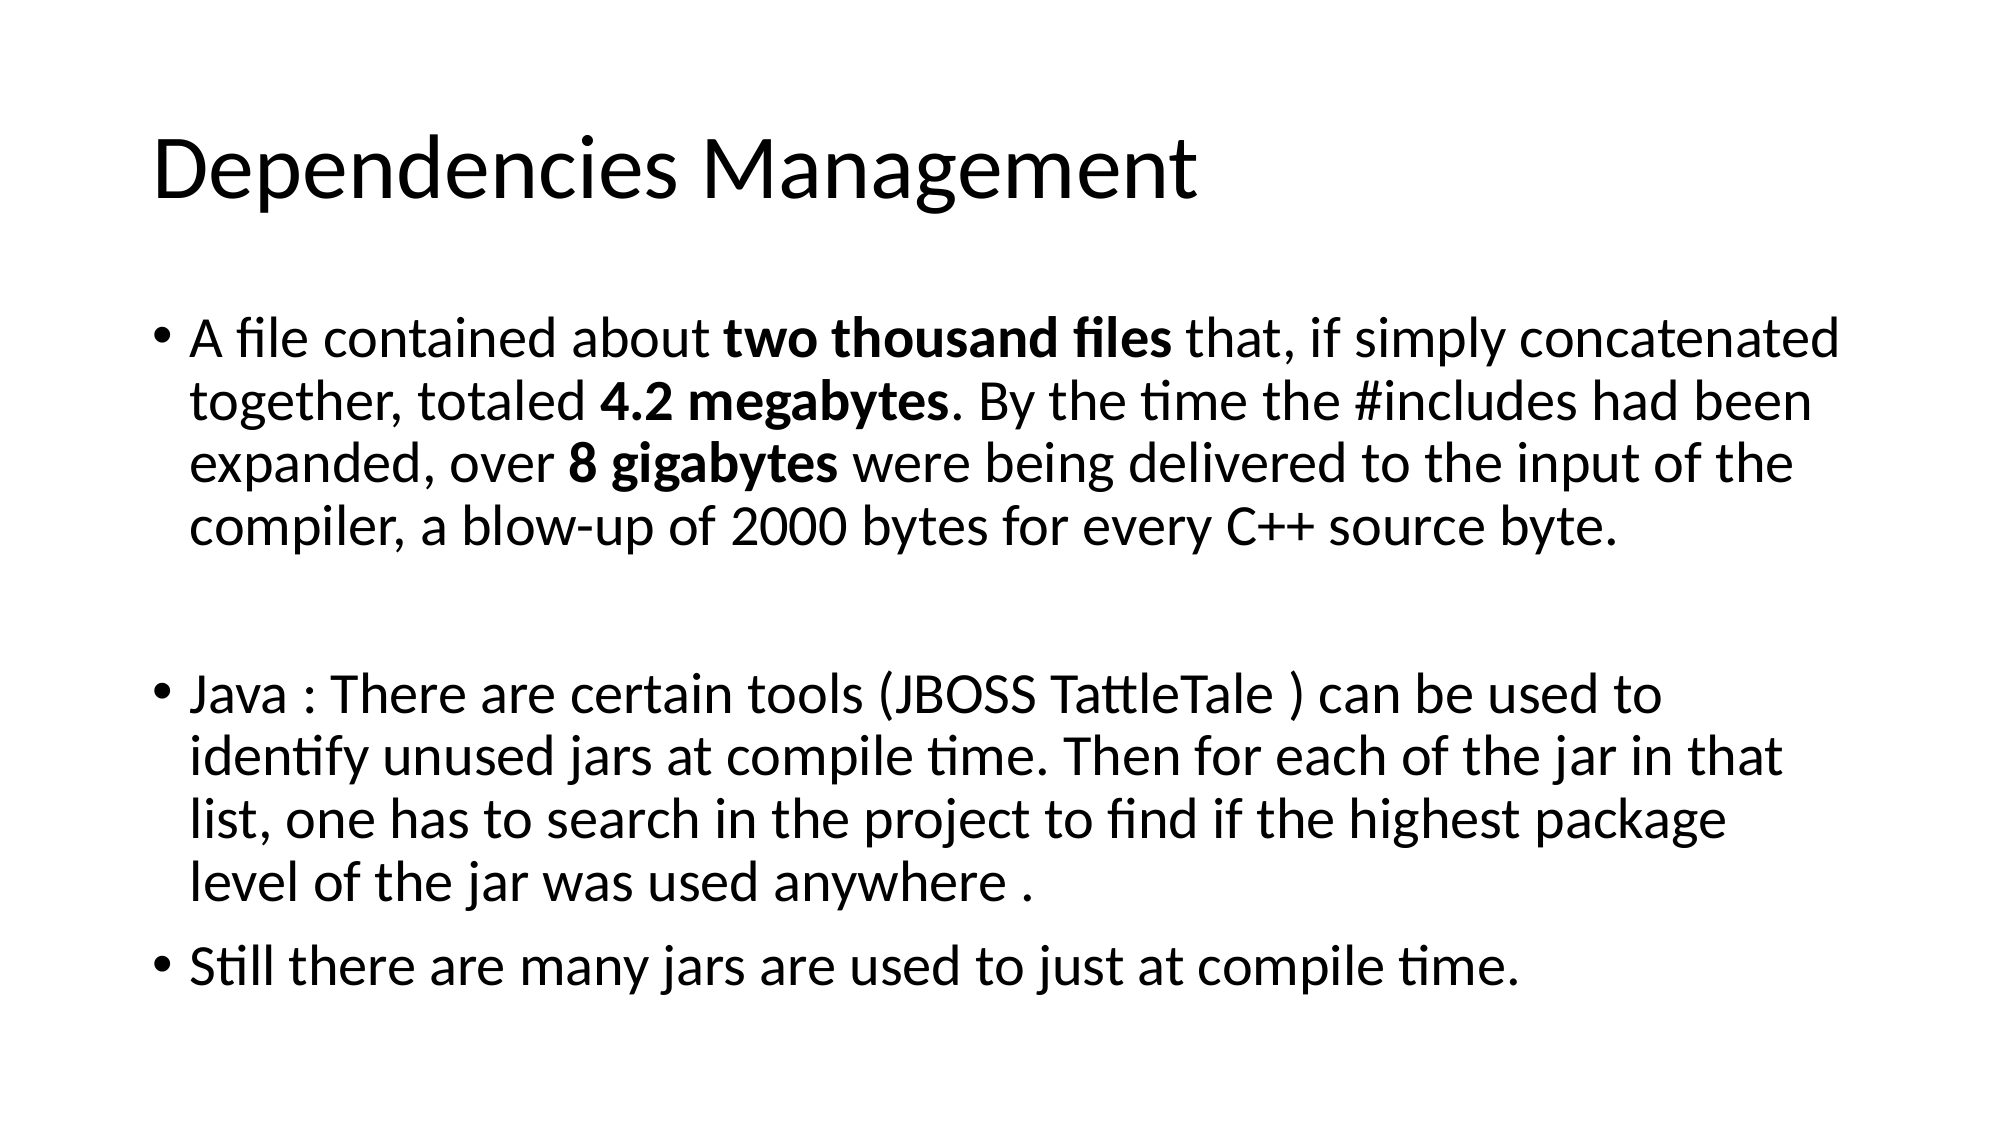

# Dependencies Management
A file contained about two thousand files that, if simply concatenated together, totaled 4.2 megabytes. By the time the #includes had been expanded, over 8 gigabytes were being delivered to the input of the compiler, a blow-up of 2000 bytes for every C++ source byte.

Java : There are certain tools (JBOSS TattleTale ) can be used to identify unused jars at compile time. Then for each of the jar in that list, one has to search in the project to find if the highest package level of the jar was used anywhere .
Still there are many jars are used to just at compile time.